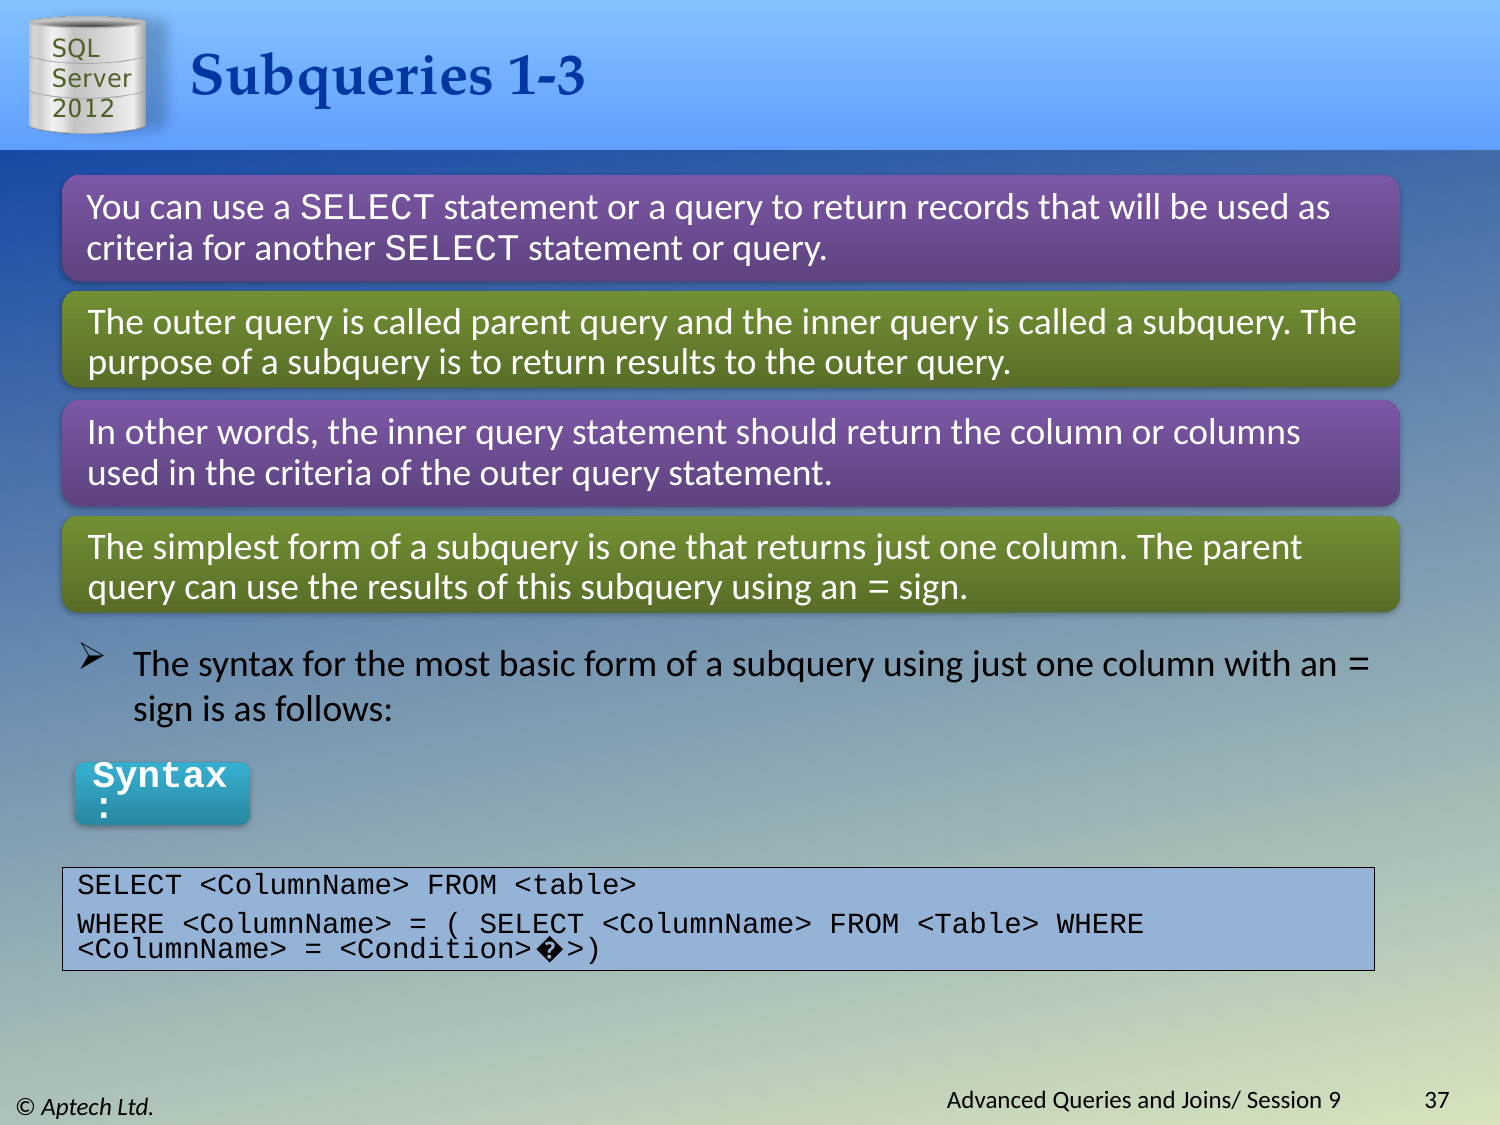

# Subqueries 1-3

You can use a SELECT statement or a query to return records that will be used as criteria for another SELECT statement or query.

The outer query is called parent query and the inner query is called a subquery. The purpose of a subquery is to return results to the outer query.

In other words, the inner query statement should return the column or columns used in the criteria of the outer query statement.

The simplest form of a subquery is one that returns just one column. The parent query can use the results of this subquery using an = sign.
The syntax for the most basic form of a subquery using just one column with an = sign is as follows:
Syntax:
SELECT <ColumnName> FROM <table>
WHERE <ColumnName> = ( SELECT <ColumnName> FROM <Table> WHERE <ColumnName> = <Condition>�>)
Advanced Queries and Joins/ Session 9
37